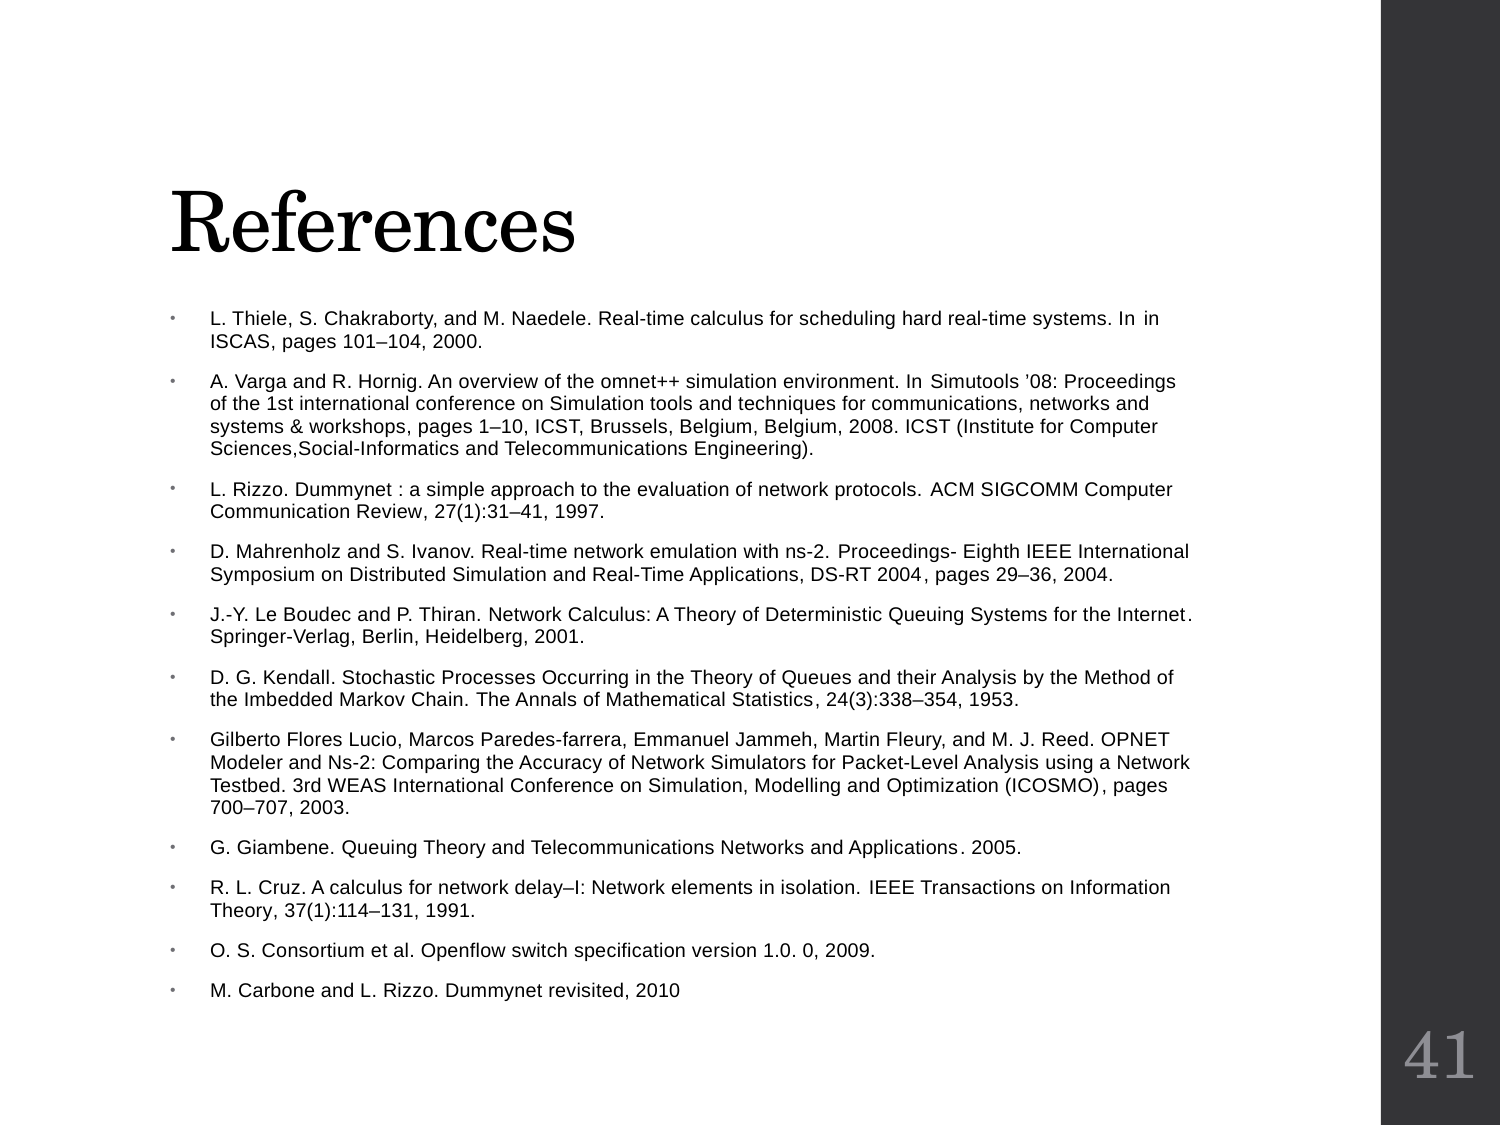

# References
L. Thiele, S. Chakraborty, and M. Naedele. Real-time calculus for scheduling hard real-time systems. In in ISCAS, pages 101–104, 2000.
A. Varga and R. Hornig. An overview of the omnet++ simulation environment. In Simutools ’08: Proceedings of the 1st international conference on Simulation tools and techniques for communications, networks and systems & workshops, pages 1–10, ICST, Brussels, Belgium, Belgium, 2008. ICST (Institute for Computer Sciences,Social-Informatics and Telecommunications Engineering).
L. Rizzo. Dummynet : a simple approach to the evaluation of network protocols. ACM SIGCOMM Computer Communication Review, 27(1):31–41, 1997.
D. Mahrenholz and S. Ivanov. Real-time network emulation with ns-2. Proceedings- Eighth IEEE International Symposium on Distributed Simulation and Real-Time Applications, DS-RT 2004, pages 29–36, 2004.
J.-Y. Le Boudec and P. Thiran. Network Calculus: A Theory of Deterministic Queuing Systems for the Internet. Springer-Verlag, Berlin, Heidelberg, 2001.
D. G. Kendall. Stochastic Processes Occurring in the Theory of Queues and their Analysis by the Method of the Imbedded Markov Chain. The Annals of Mathematical Statistics, 24(3):338–354, 1953.
Gilberto Flores Lucio, Marcos Paredes-farrera, Emmanuel Jammeh, Martin Fleury, and M. J. Reed. OPNET Modeler and Ns-2: Comparing the Accuracy of Network Simulators for Packet-Level Analysis using a Network Testbed. 3rd WEAS International Conference on Simulation, Modelling and Optimization (ICOSMO), pages 700–707, 2003.
G. Giambene. Queuing Theory and Telecommunications Networks and Applications. 2005.
R. L. Cruz. A calculus for network delay–I: Network elements in isolation. IEEE Transactions on Information Theory, 37(1):114–131, 1991.
O. S. Consortium et al. Openflow switch specification version 1.0. 0, 2009.
M. Carbone and L. Rizzo. Dummynet revisited, 2010
41